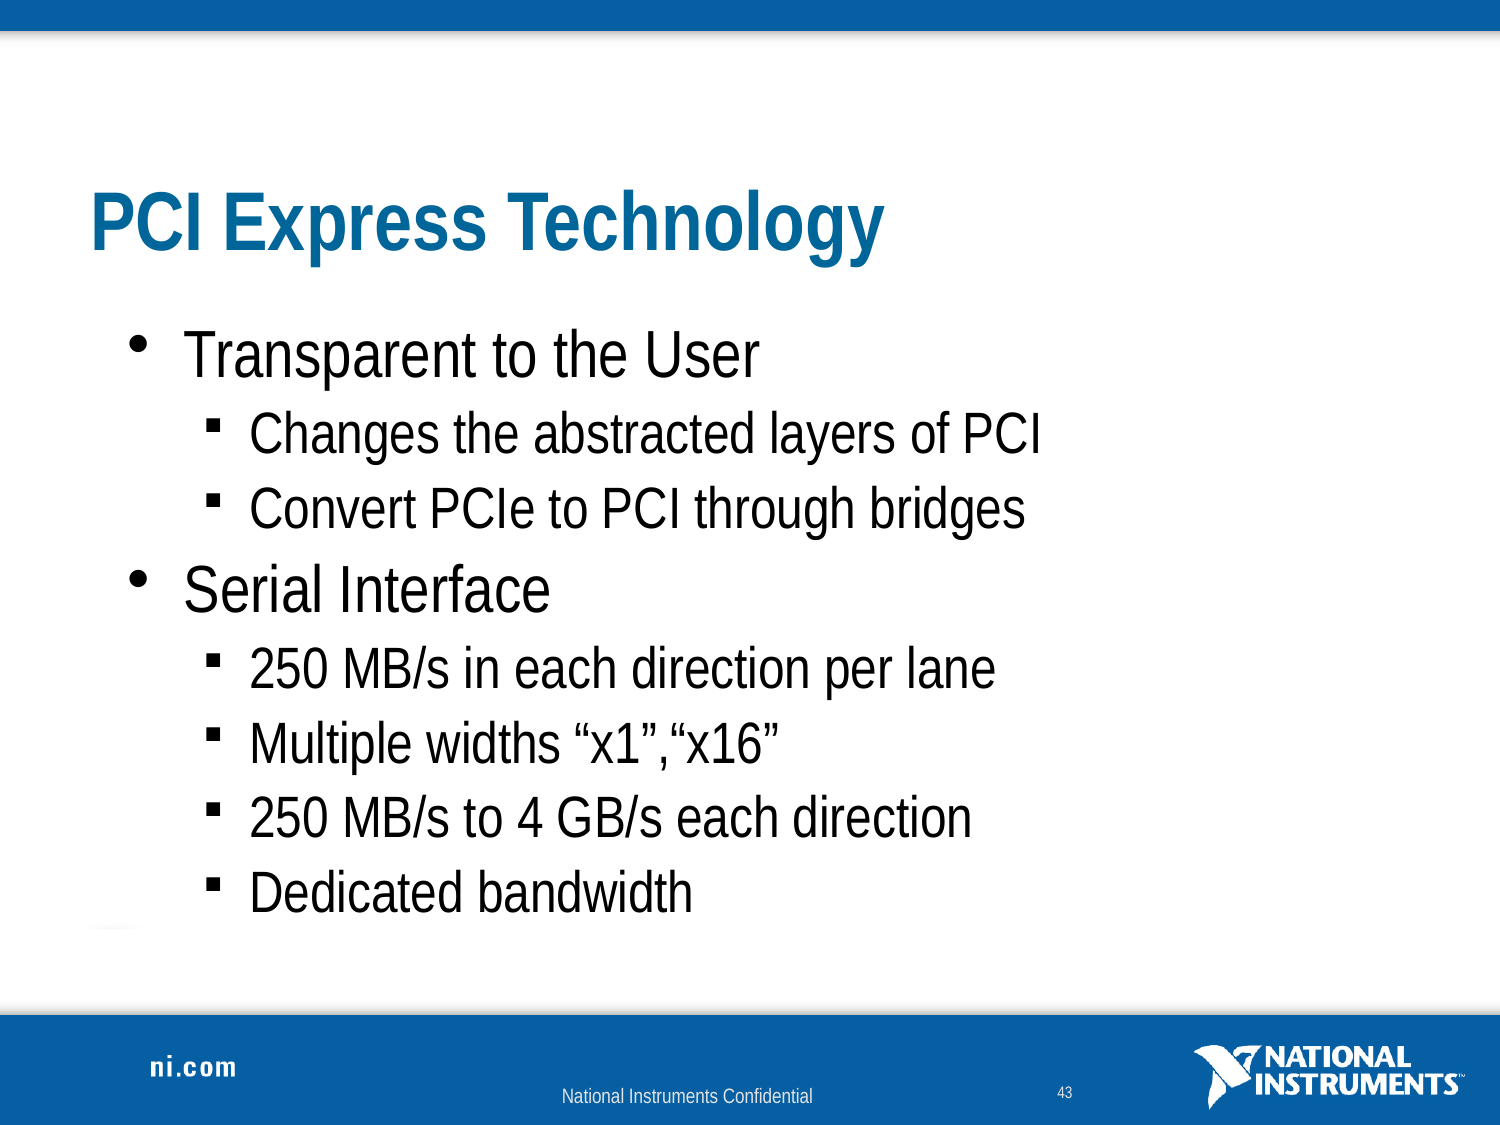

# PCI Express Technology
Transparent to the User
Changes the abstracted layers of PCI
Convert PCIe to PCI through bridges
Serial Interface
250 MB/s in each direction per lane
Multiple widths “x1”,“x16”
250 MB/s to 4 GB/s each direction
Dedicated bandwidth